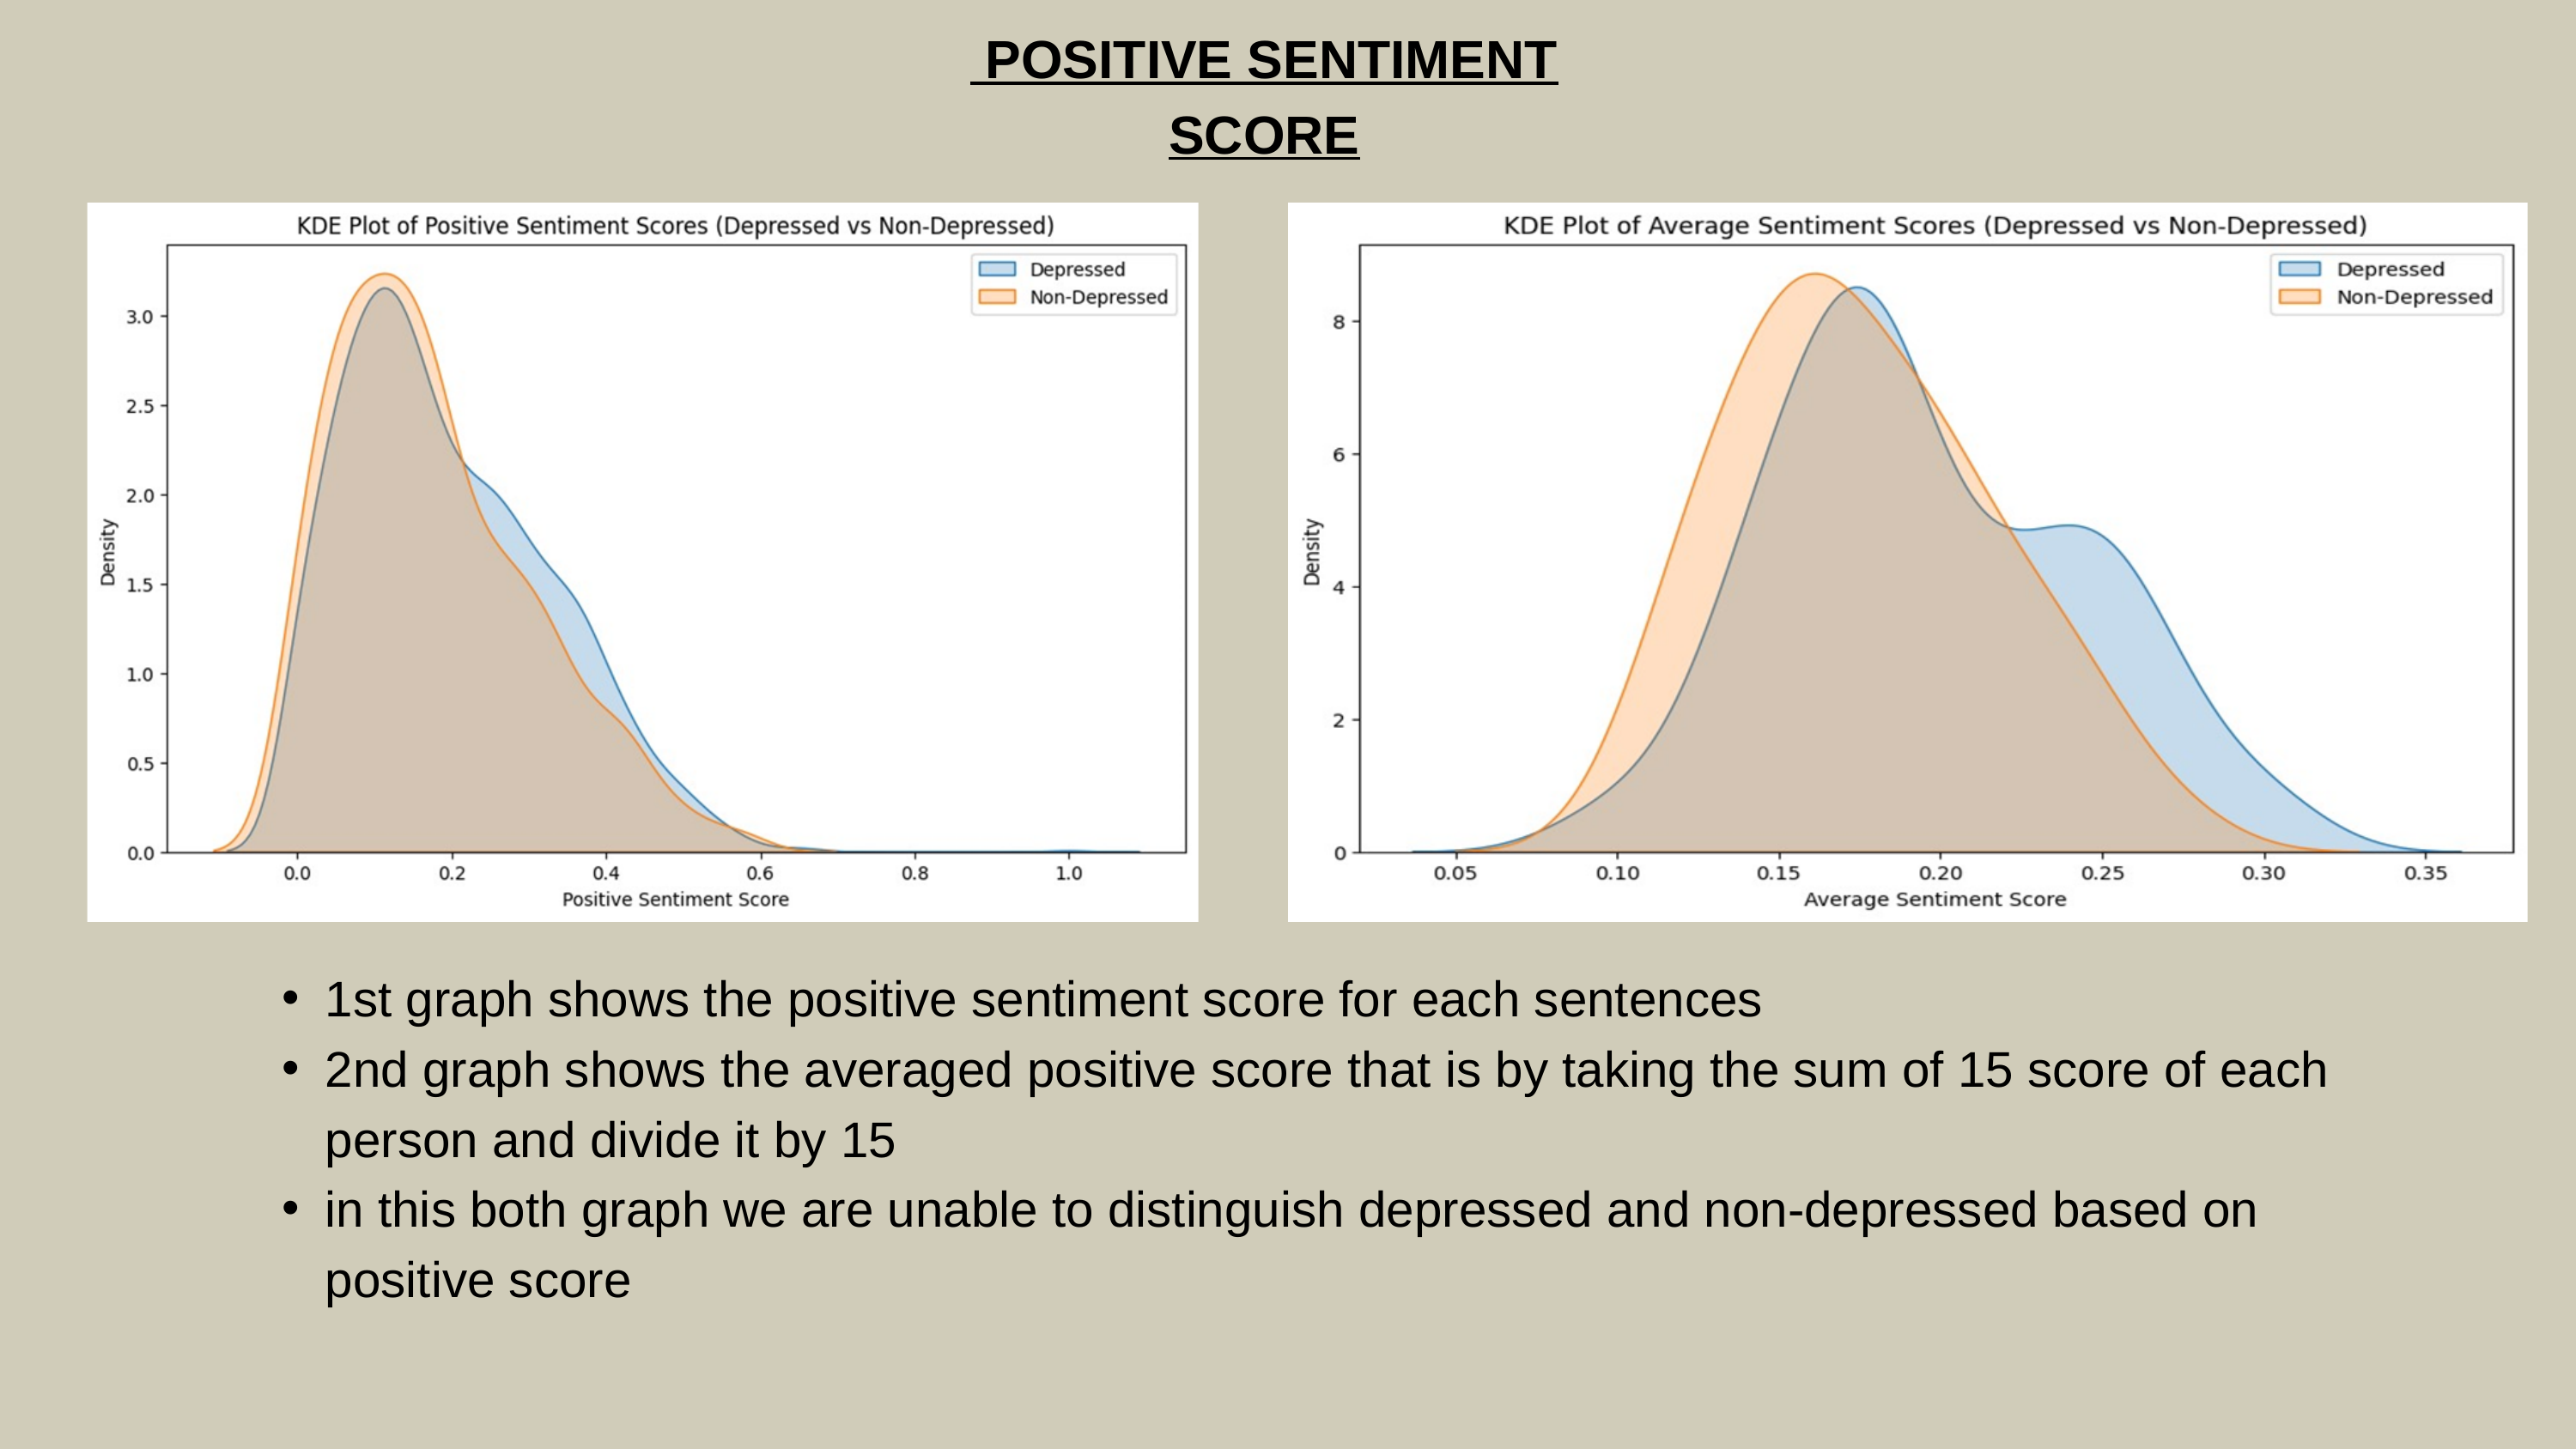

POSITIVE SENTIMENT SCORE

1st graph shows the positive sentiment score for each sentences
2nd graph shows the averaged positive score that is by taking the sum of 15 score of each person and divide it by 15
in this both graph we are unable to distinguish depressed and non-depressed based on positive score